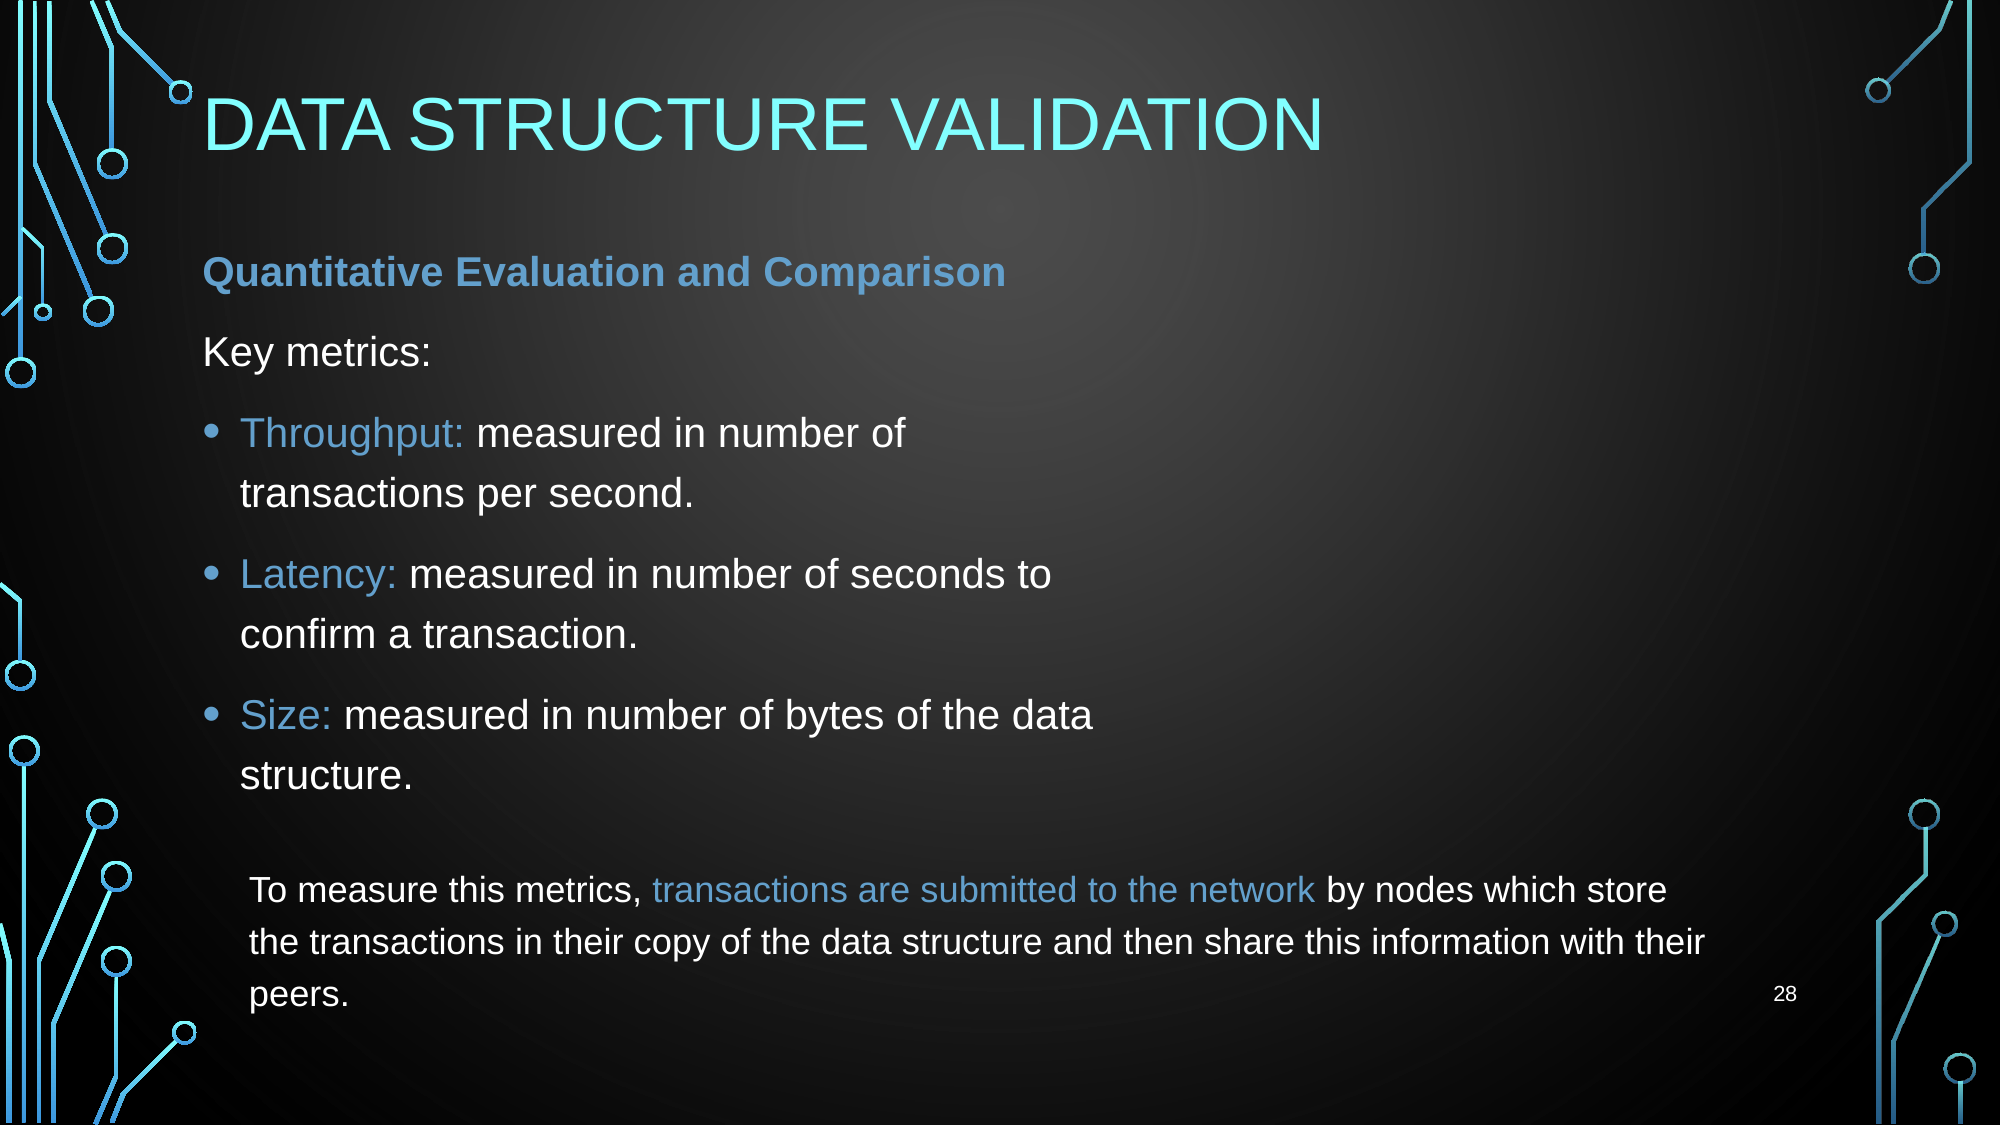

# Data structure Validation
Quantitative Evaluation and Comparison
Key metrics:
Throughput: measured in number of transactions per second.
Latency: measured in number of seconds to confirm a transaction.
Size: measured in number of bytes of the data structure.

To measure this metrics, transactions are submitted to the network by nodes which store the transactions in their copy of the data structure and then share this information with their peers.
28